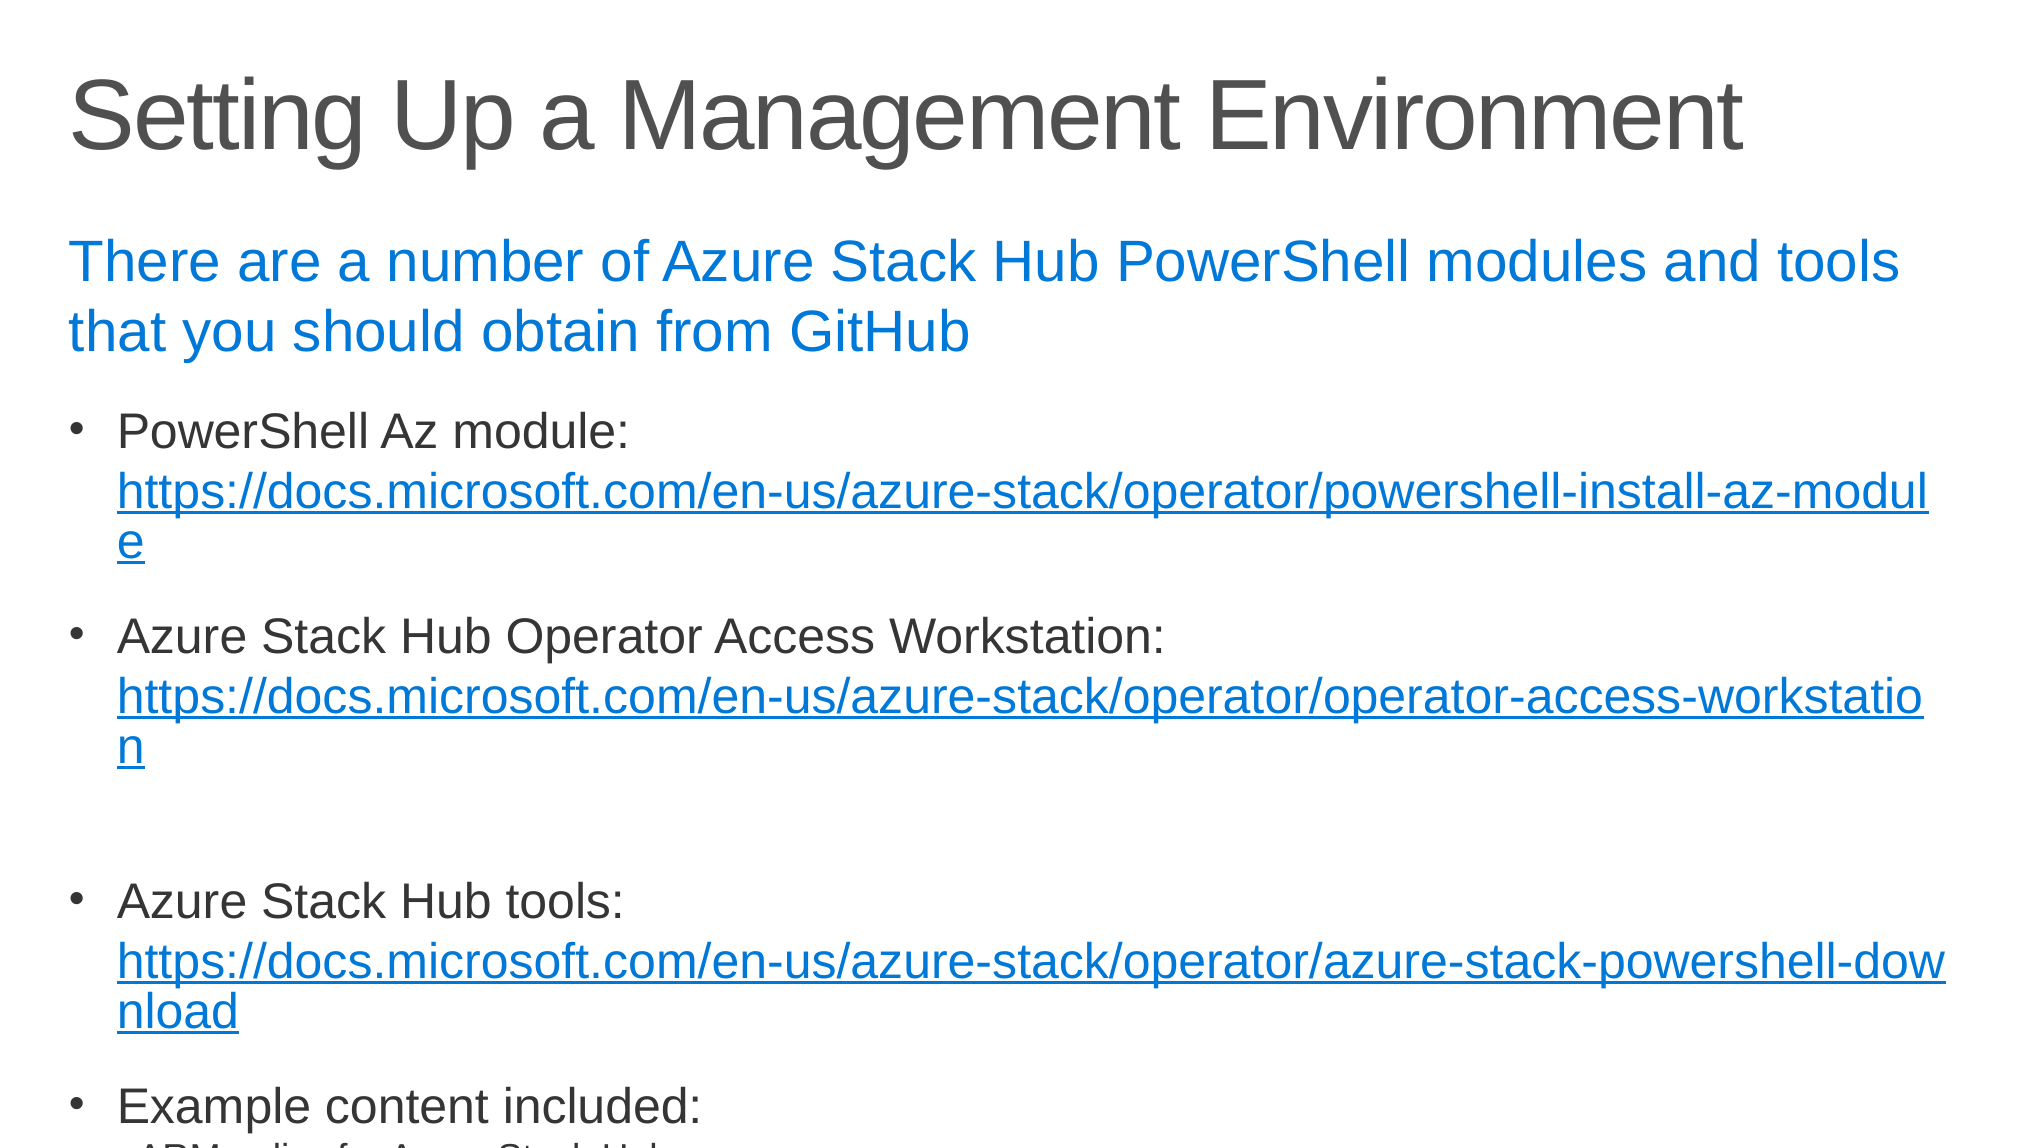

# Setting Up a Management Environment
There are a number of Azure Stack Hub PowerShell modules and tools that you should obtain from GitHub
PowerShell Az module: https://docs.microsoft.com/en-us/azure-stack/operator/powershell-install-az-module
Azure Stack Hub Operator Access Workstation: https://docs.microsoft.com/en-us/azure-stack/operator/operator-access-workstation
Azure Stack Hub tools: https://docs.microsoft.com/en-us/azure-stack/operator/azure-stack-powershell-download
Example content included:
- ARM policy for Azure Stack Hub
- Register with Azure
- Connect to Azure Stack Hub
- ARM template validator